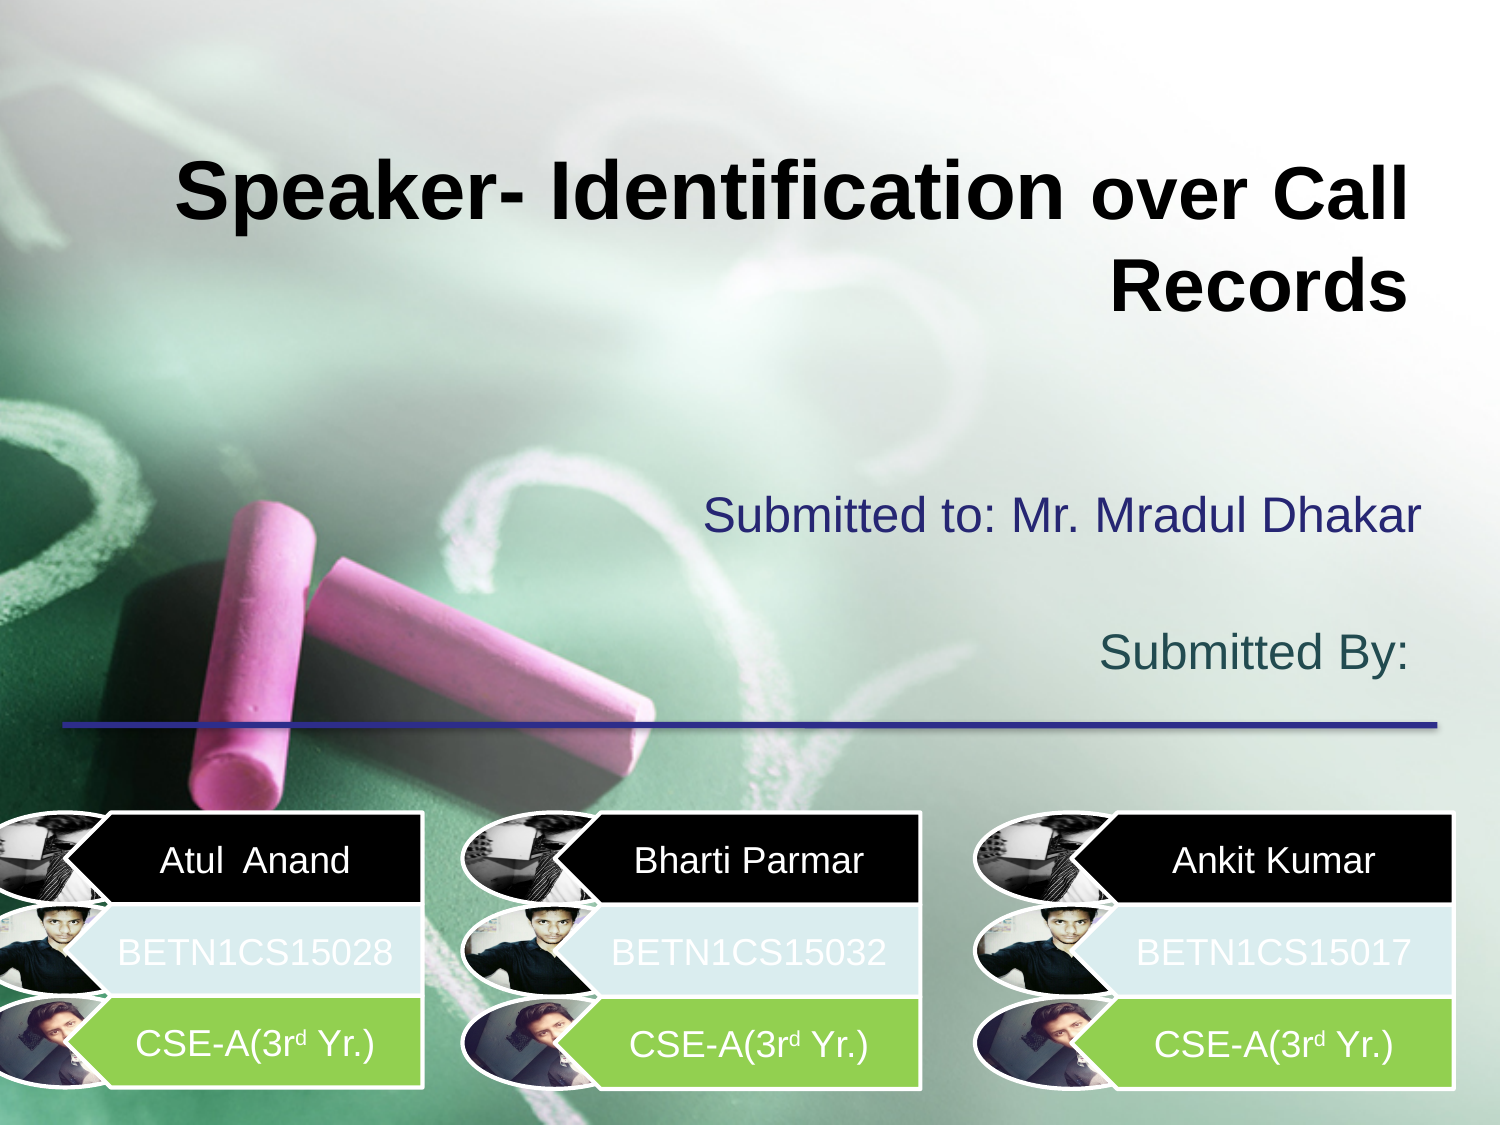

Speaker- Identification over Call Records
Submitted to: Mr. Mradul Dhakar
Submitted By:
Atul  Anand
BETN1CS15028
CSE-A(3rd Yr.)
Bharti Parmar
BETN1CS15032
CSE-A(3rd Yr.)
Ankit Kumar
BETN1CS15017
CSE-A(3rd Yr.)